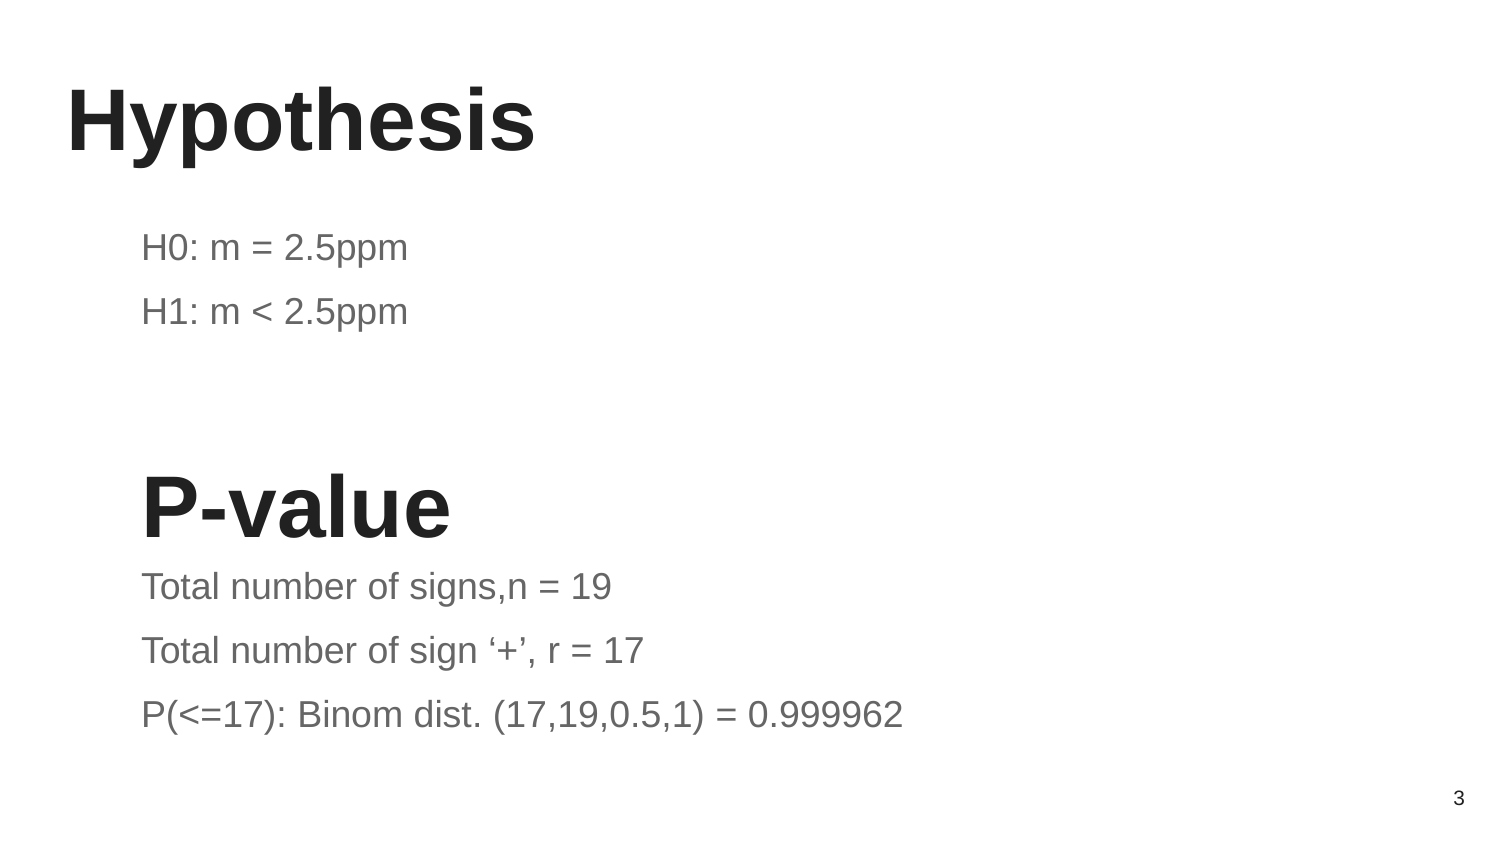

# Hypothesis
H0: m = 2.5ppm
H1: m < 2.5ppm

P-value
Total number of signs,n = 19
Total number of sign ‘+’, r = 17
P(<=17): Binom dist. (17,19,0.5,1) = 0.999962

3